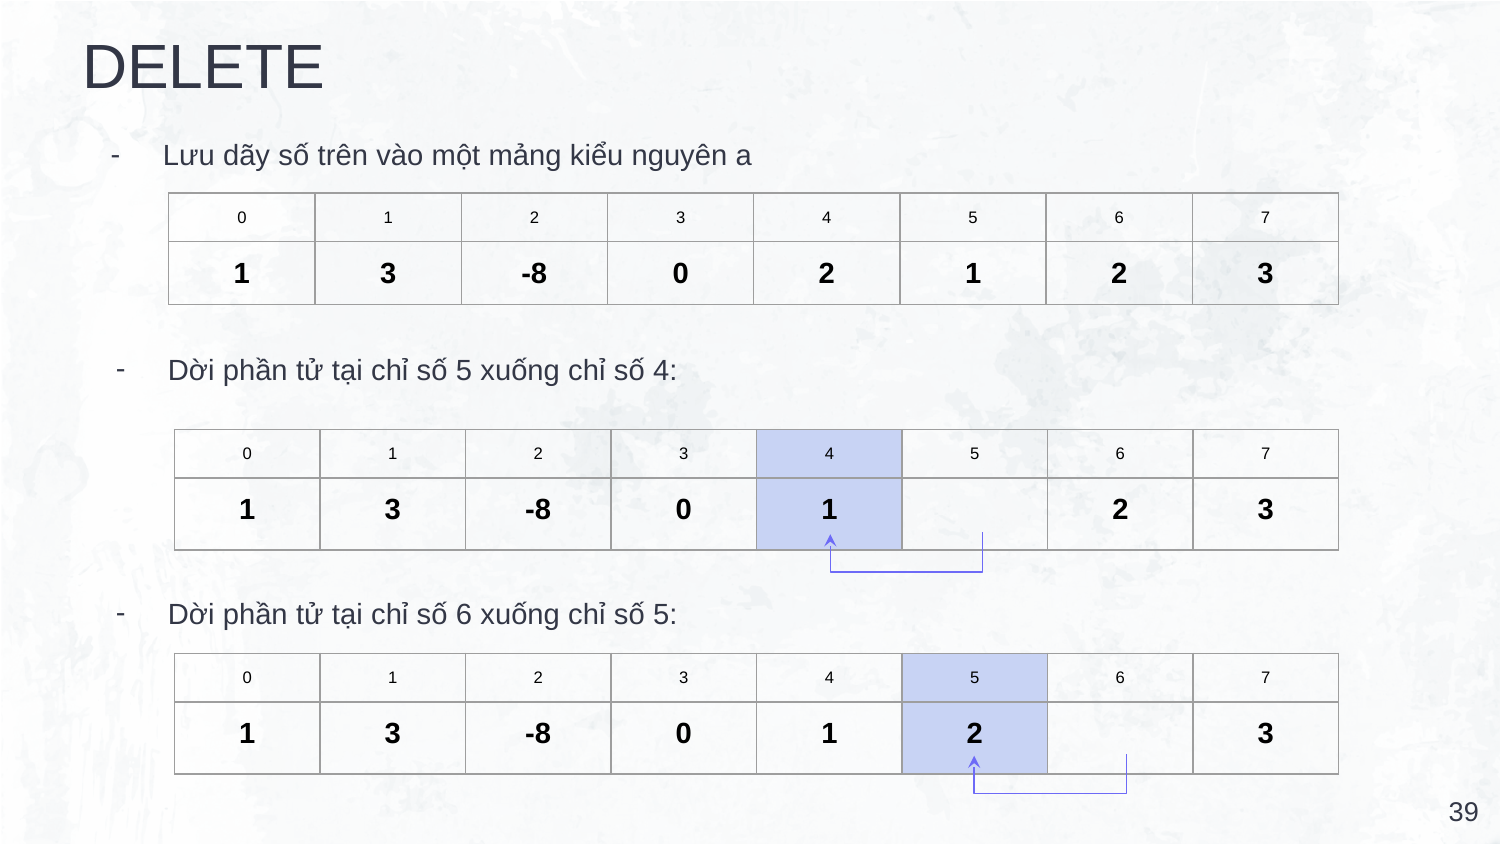

# DELETE
Lưu dãy số trên vào một mảng kiểu nguyên a
| 0 | 1 | 2 | 3 | 4 | 5 | 6 | 7 |
| --- | --- | --- | --- | --- | --- | --- | --- |
| 1 | 3 | -8 | 0 | 2 | 1 | 2 | 3 |
Dời phần tử tại chỉ số 5 xuống chỉ số 4:

Dời phần tử tại chỉ số 6 xuống chỉ số 5:
| 0 | 1 | 2 | 3 | 4 | 5 | 6 | 7 |
| --- | --- | --- | --- | --- | --- | --- | --- |
| 1 | 3 | -8 | 0 | 1 |  | 2 | 3 |

| 0 | 1 | 2 | 3 | 4 | 5 | 6 | 7 |
| --- | --- | --- | --- | --- | --- | --- | --- |
| 1 | 3 | -8 | 0 | 1 | 2 |  | 3 |

39